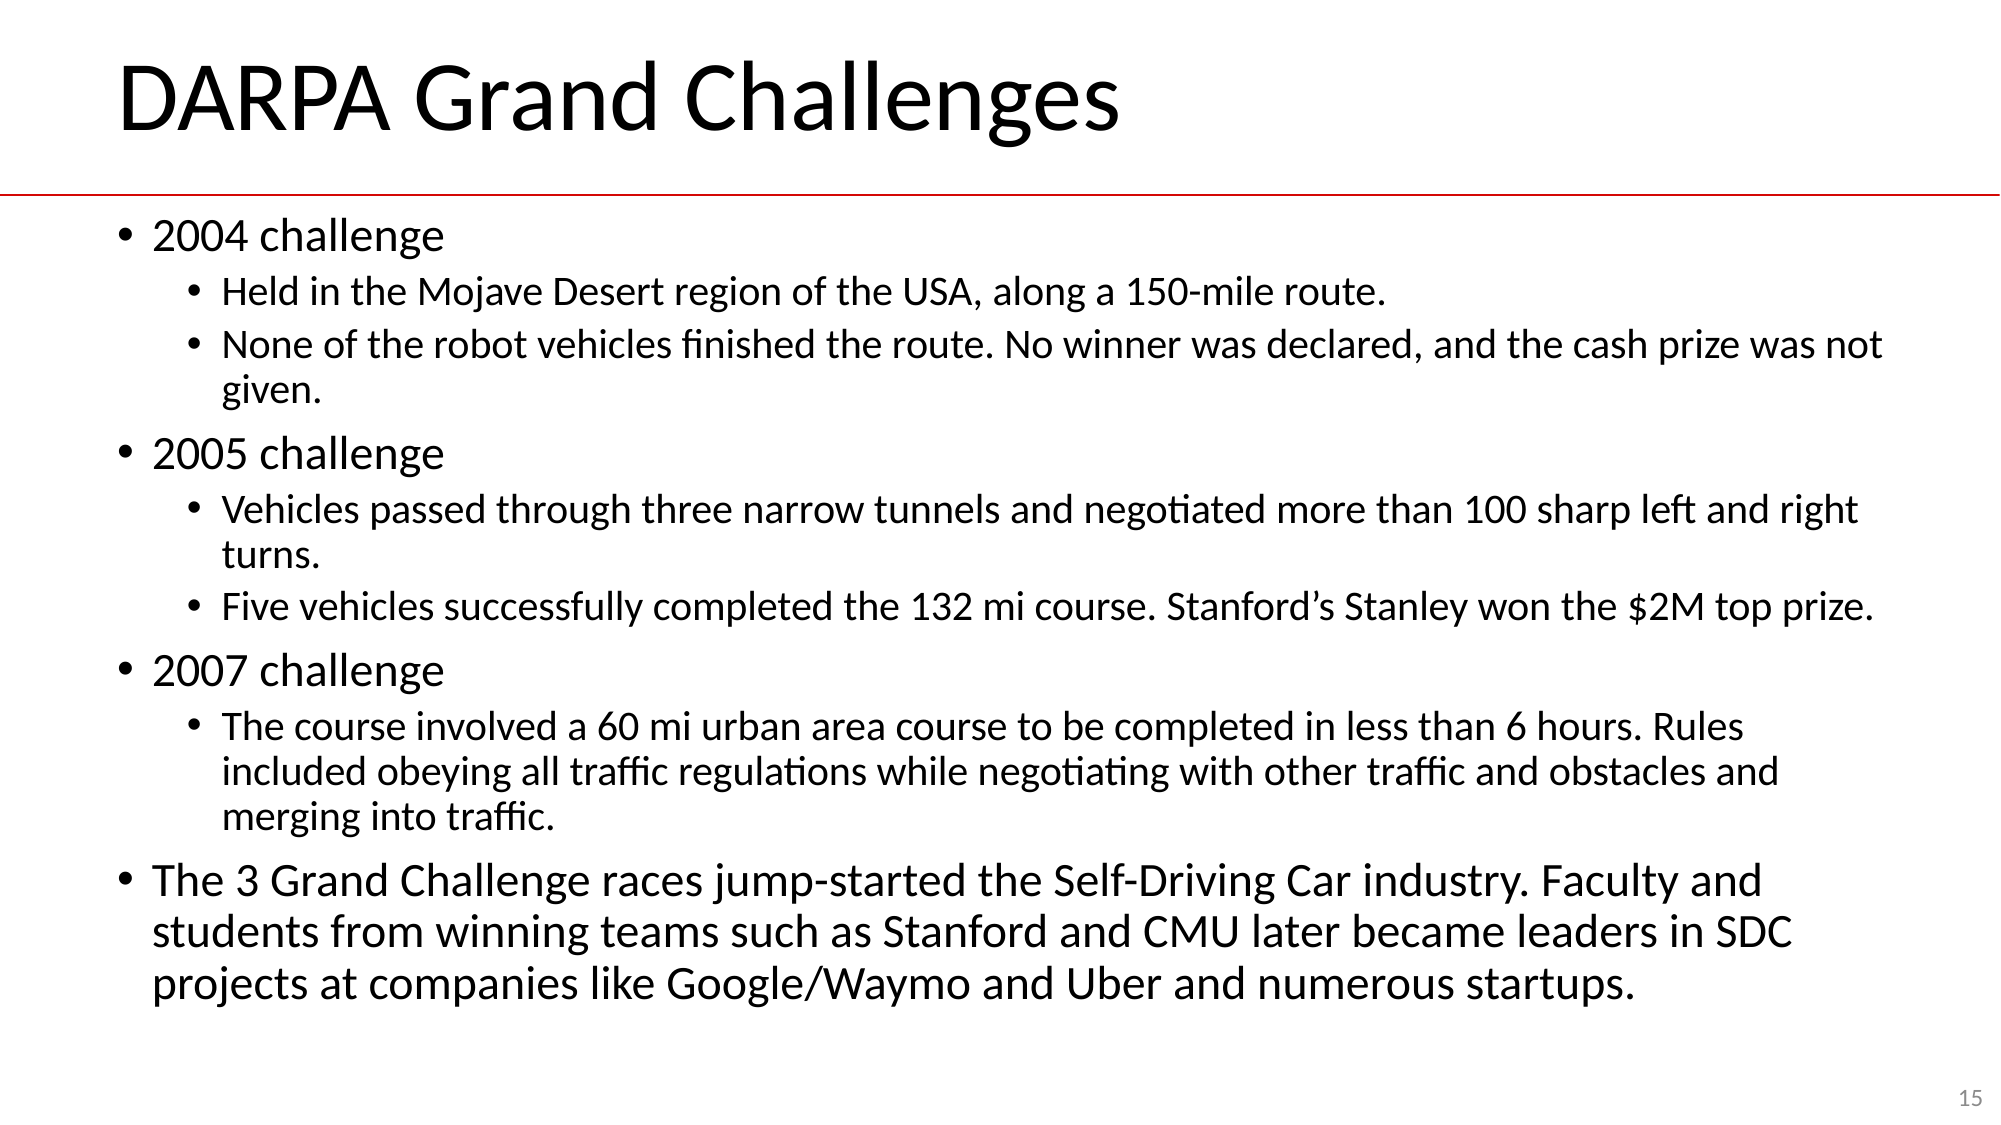

# DARPA Grand Challenges
2004 challenge
Held in the Mojave Desert region of the USA, along a 150-mile route.
None of the robot vehicles finished the route. No winner was declared, and the cash prize was not given.
2005 challenge
Vehicles passed through three narrow tunnels and negotiated more than 100 sharp left and right turns.
Five vehicles successfully completed the 132 mi course. Stanford’s Stanley won the $2M top prize.
2007 challenge
The course involved a 60 mi urban area course to be completed in less than 6 hours. Rules included obeying all traffic regulations while negotiating with other traffic and obstacles and merging into traffic.
The 3 Grand Challenge races jump-started the Self-Driving Car industry. Faculty and students from winning teams such as Stanford and CMU later became leaders in SDC projects at companies like Google/Waymo and Uber and numerous startups.

15